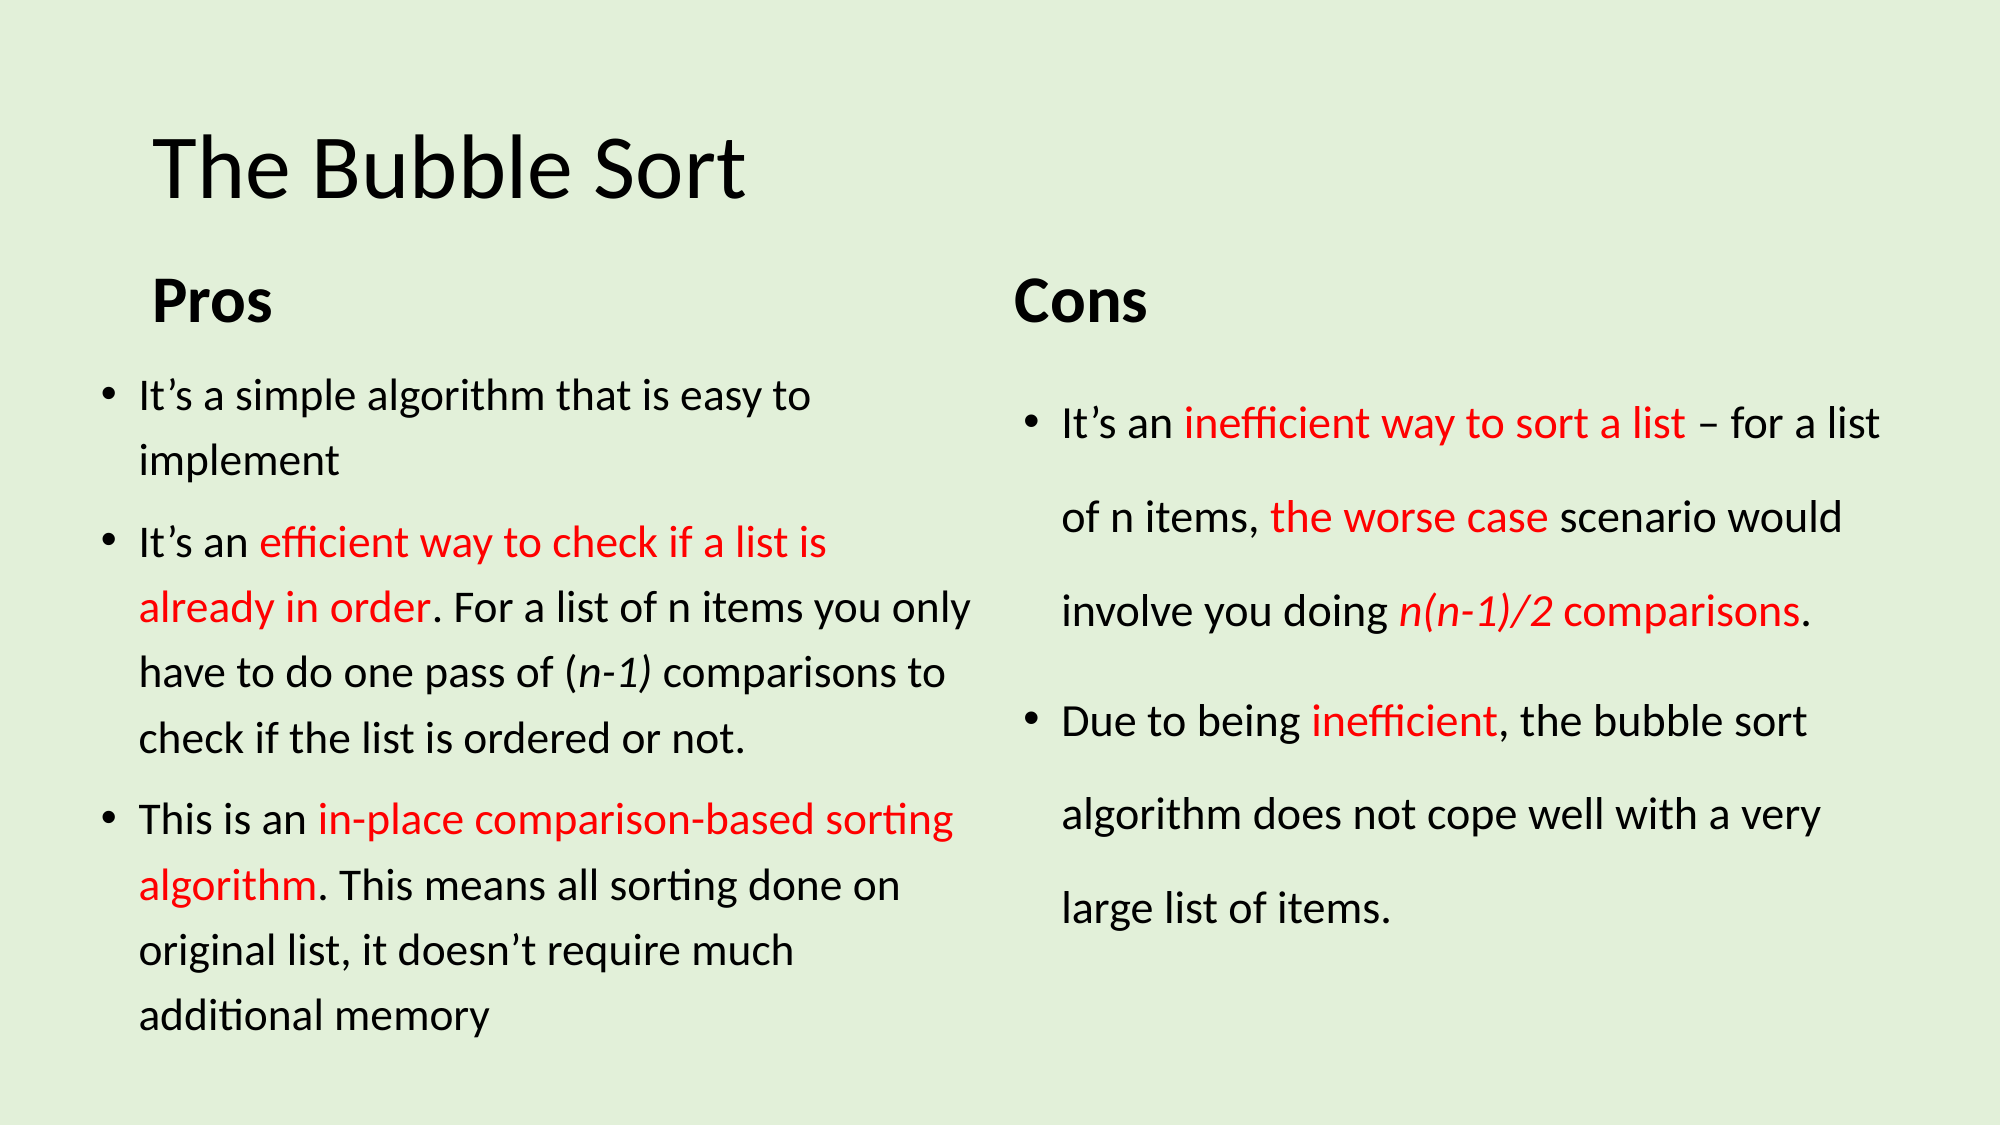

# The Bubble Sort
Pros
Cons
It’s a simple algorithm that is easy to implement
It’s an efficient way to check if a list is already in order. For a list of n items you only have to do one pass of (n-1) comparisons to check if the list is ordered or not.
This is an in-place comparison-based sorting algorithm. This means all sorting done on original list, it doesn’t require much additional memory

It’s an inefficient way to sort a list – for a list of n items, the worse case scenario would involve you doing n(n-1)/2 comparisons.
Due to being inefficient, the bubble sort algorithm does not cope well with a very large list of items.